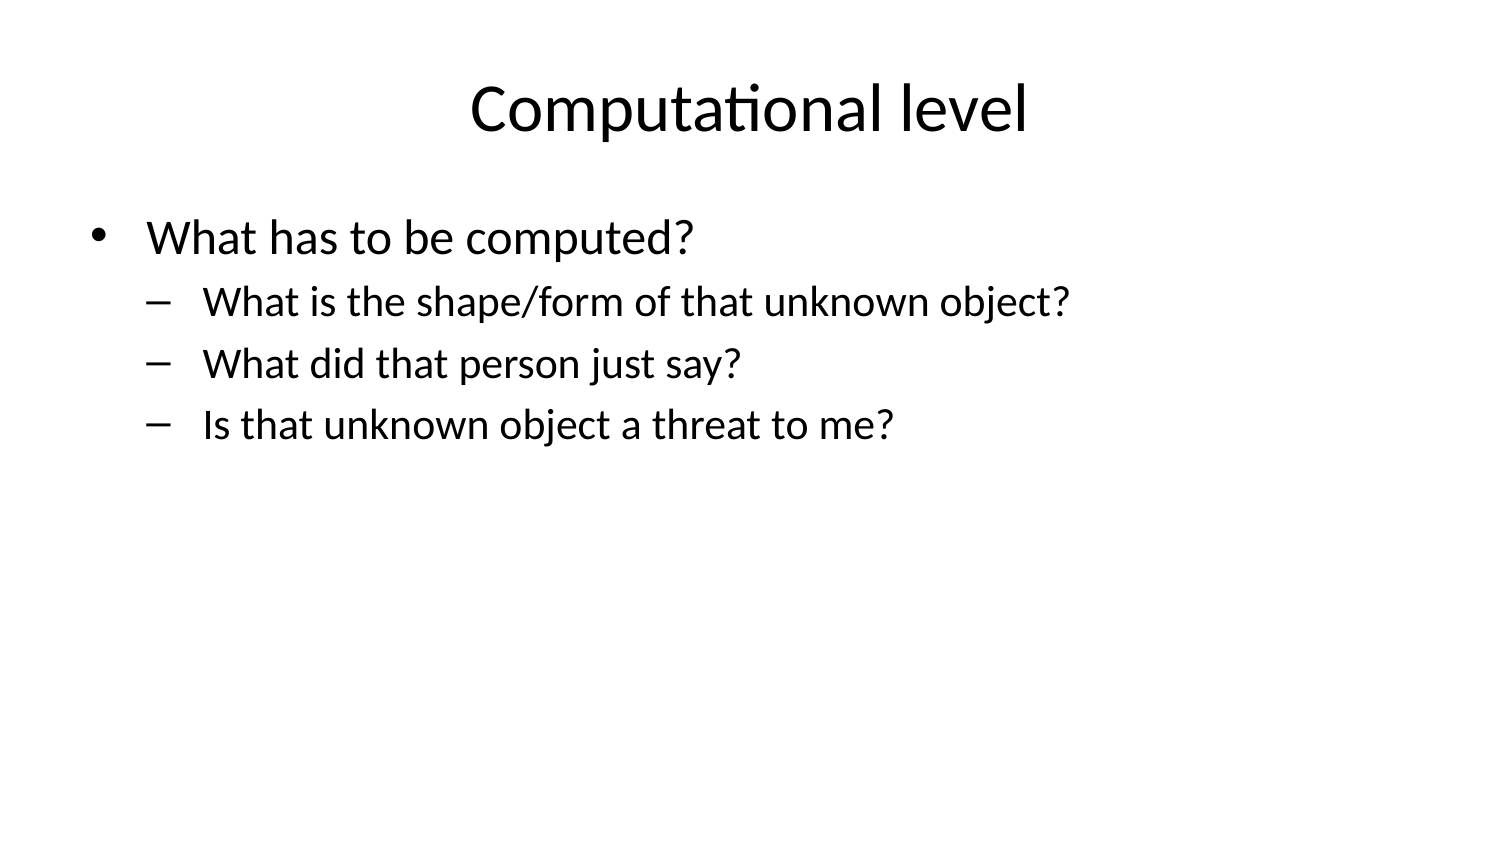

# Computational level
What has to be computed?
What is the shape/form of that unknown object?
What did that person just say?
Is that unknown object a threat to me?